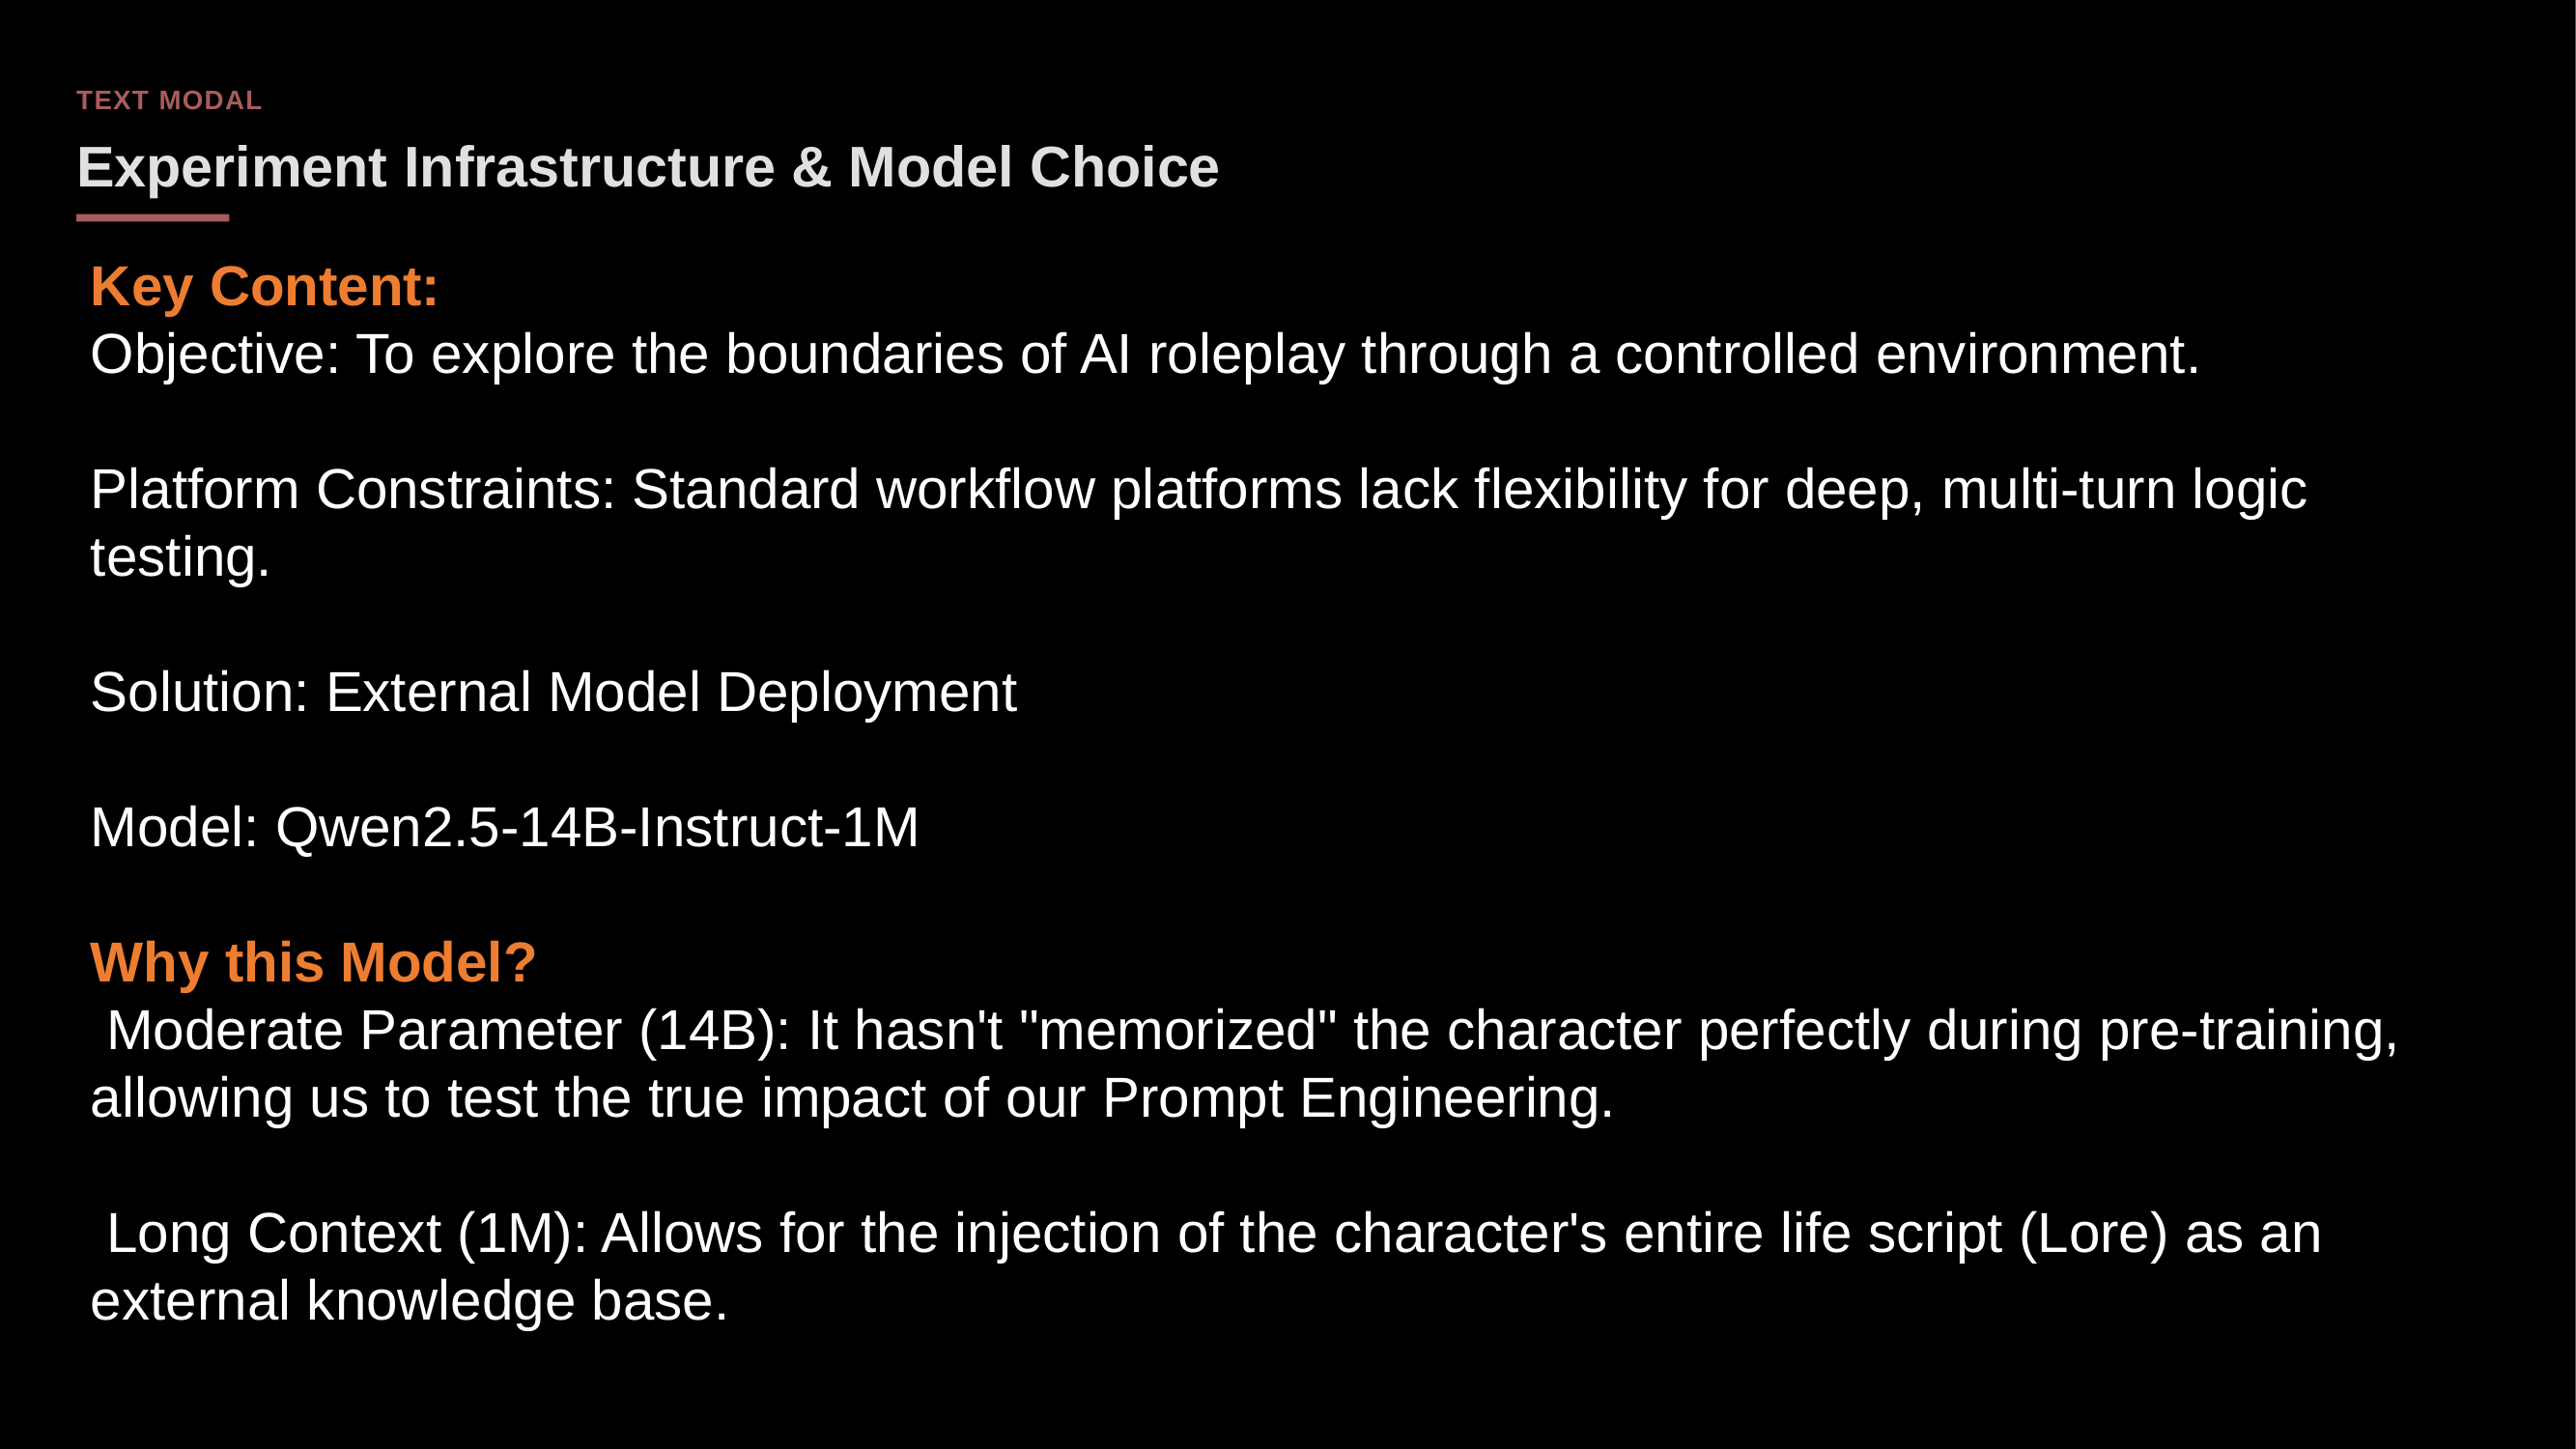

TEXT MODAL
Experiment Infrastructure & Model Choice

Key Content:
Objective: To explore the boundaries of AI roleplay through a controlled environment.

Platform Constraints: Standard workflow platforms lack flexibility for deep, multi-turn logic testing.

Solution: External Model Deployment

Model: Qwen2.5-14B-Instruct-1M

Why this Model?
 Moderate Parameter (14B): It hasn't "memorized" the character perfectly during pre-training, allowing us to test the true impact of our Prompt Engineering.

 Long Context (1M): Allows for the injection of the character's entire life script (Lore) as an external knowledge base.